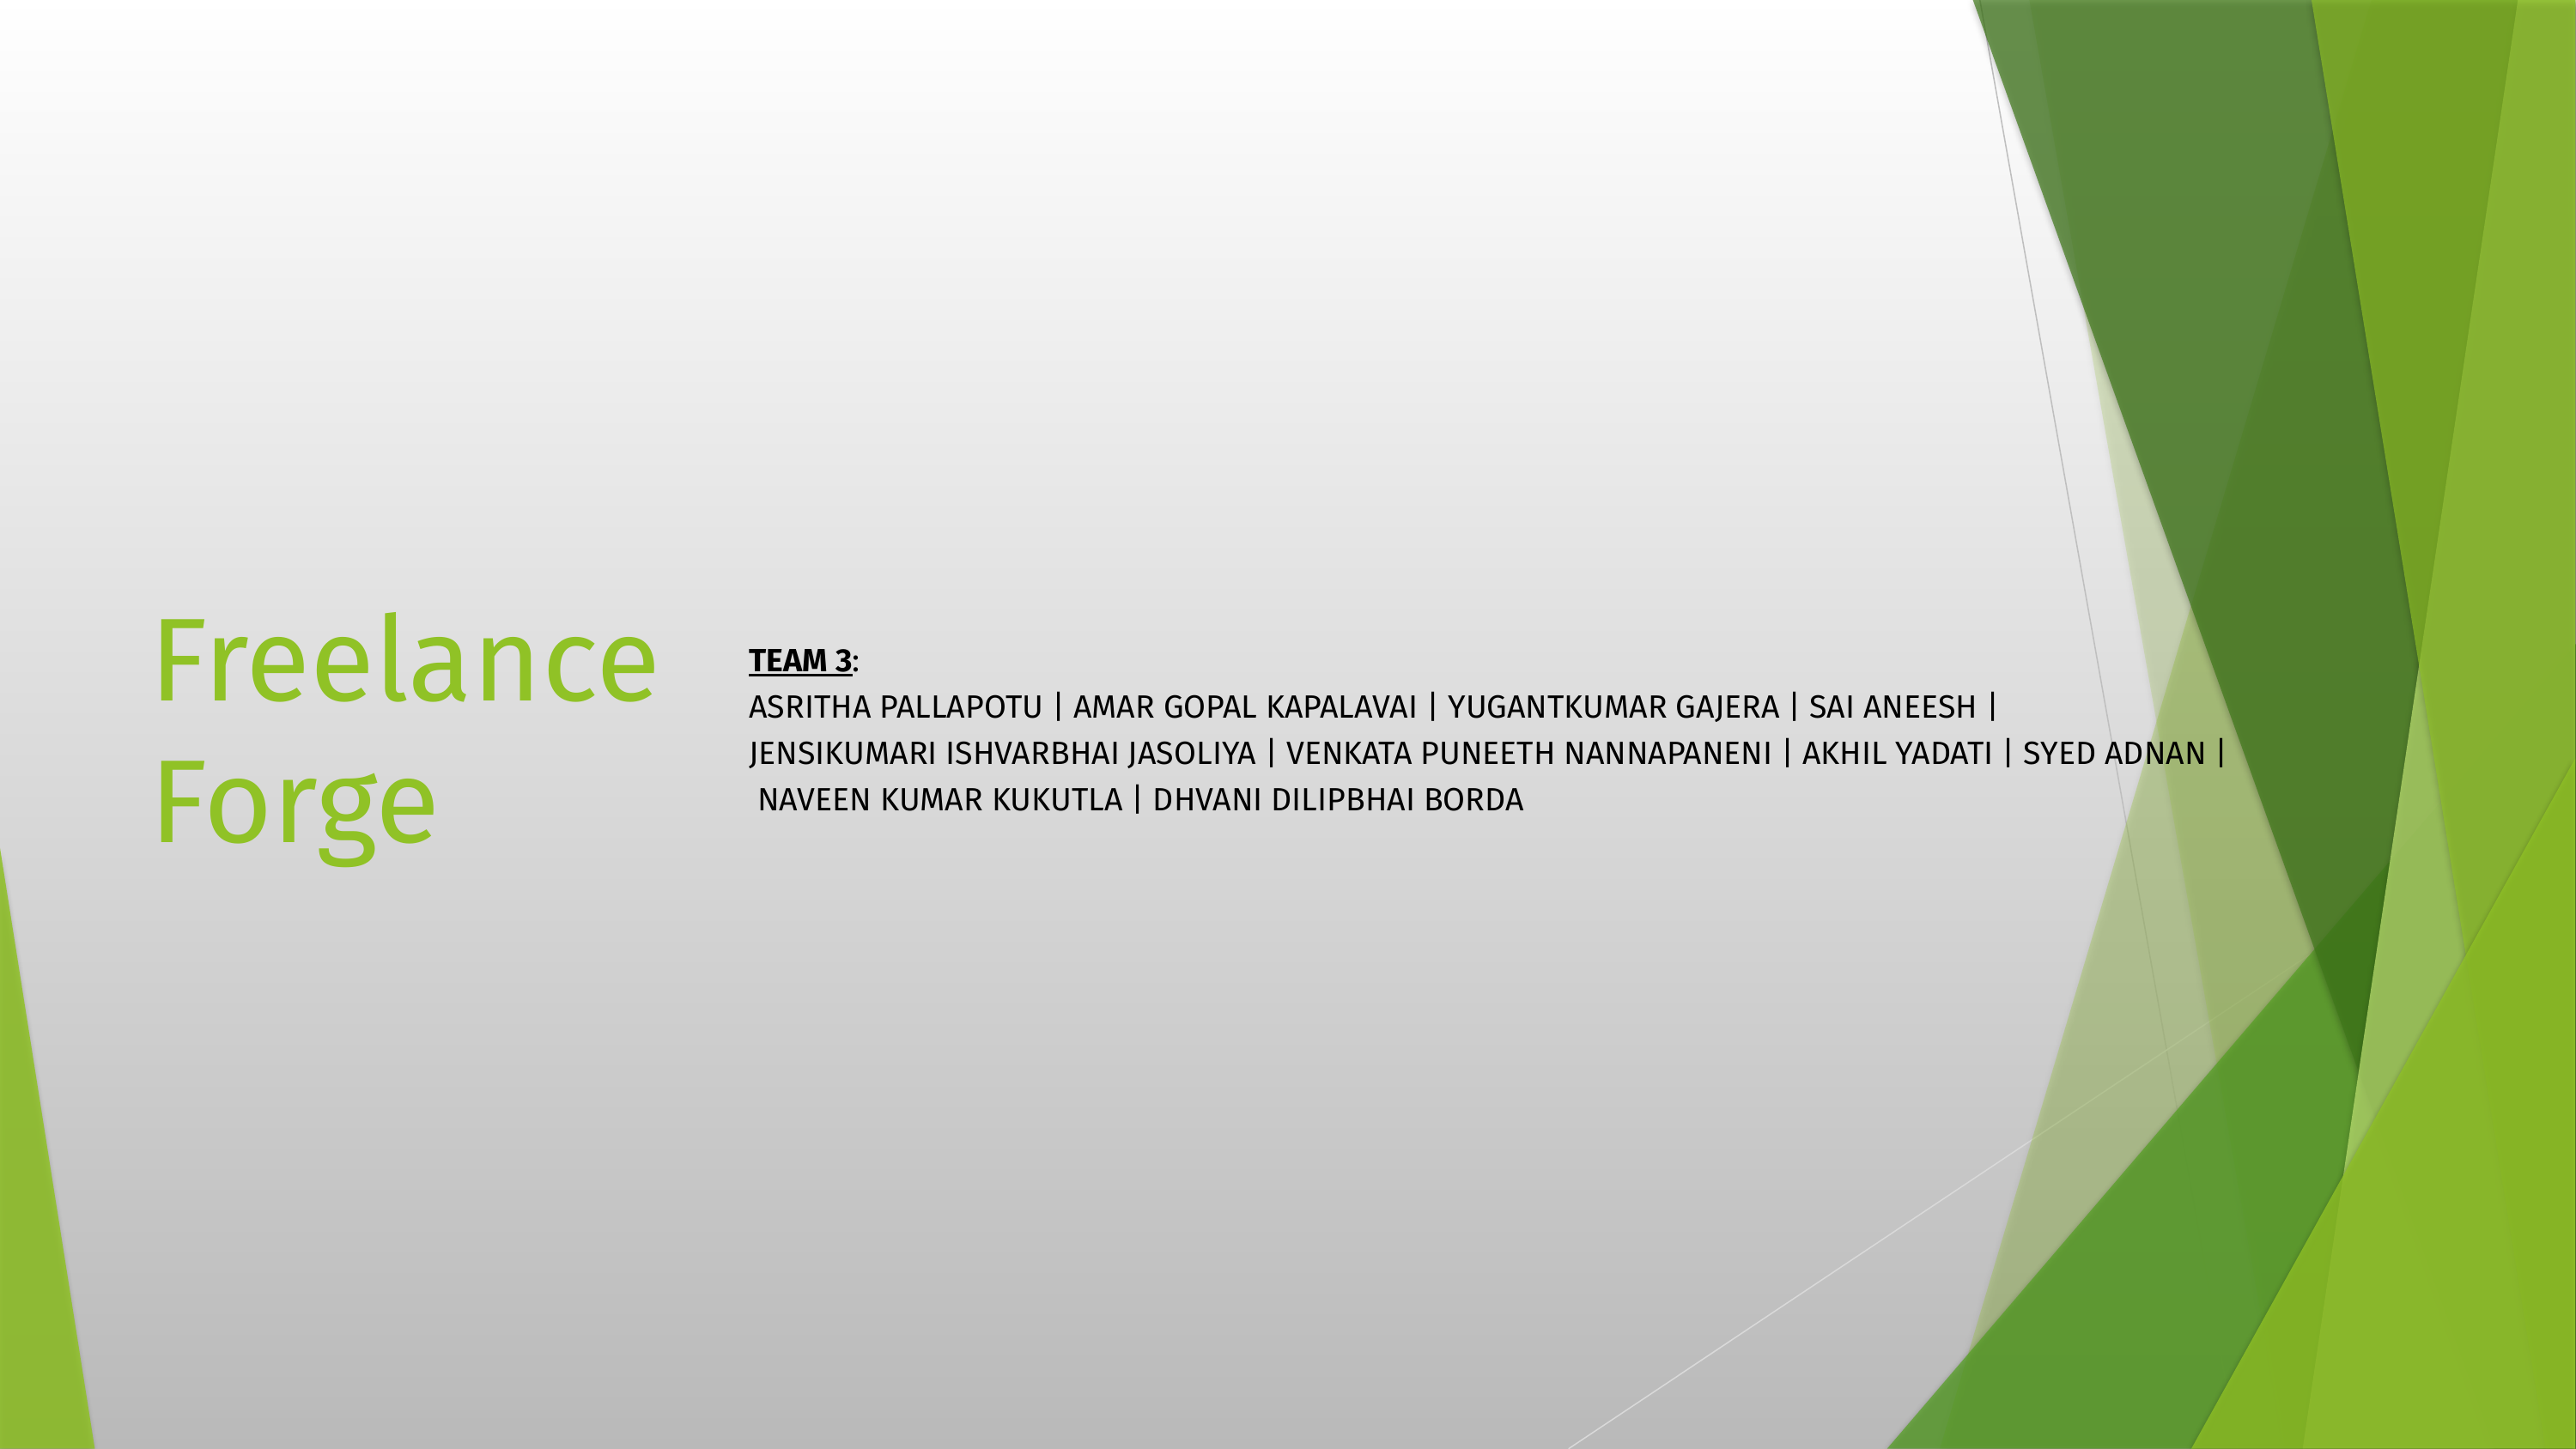

TEAM 3:
Asritha Pallapotu | Amar Gopal Kapalavai | Yugantkumar Gajera | Sai Aneesh |
Jensikumari Ishvarbhai Jasoliya | Venkata Puneeth Nannapaneni | Akhil Yadati | Syed Adnan |
 Naveen Kumar Kukutla | Dhvani Dilipbhai Borda
# Freelance Forge